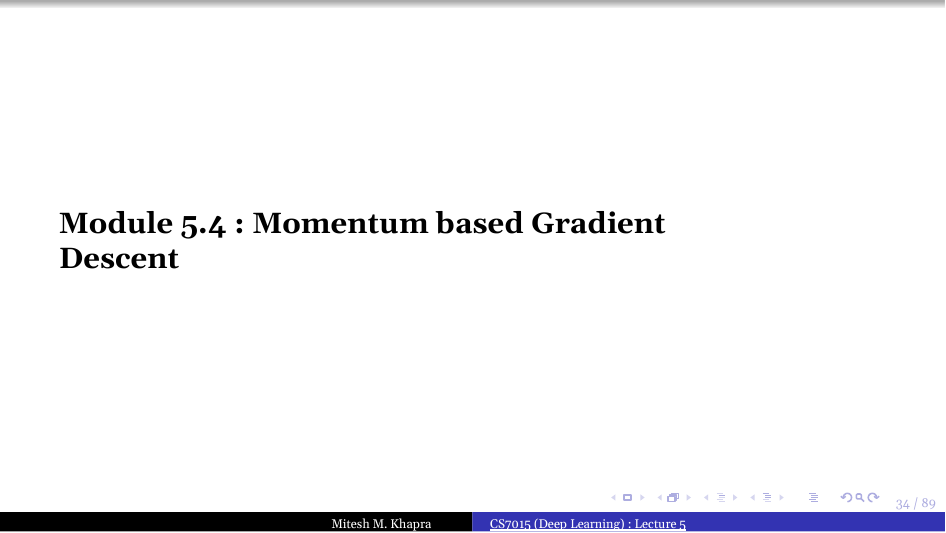

Module 5.4 : Momentum based Gradient Descent
34 / 89

Mitesh M. Khapra
CS7015 (Deep Learning) : Lecture 5